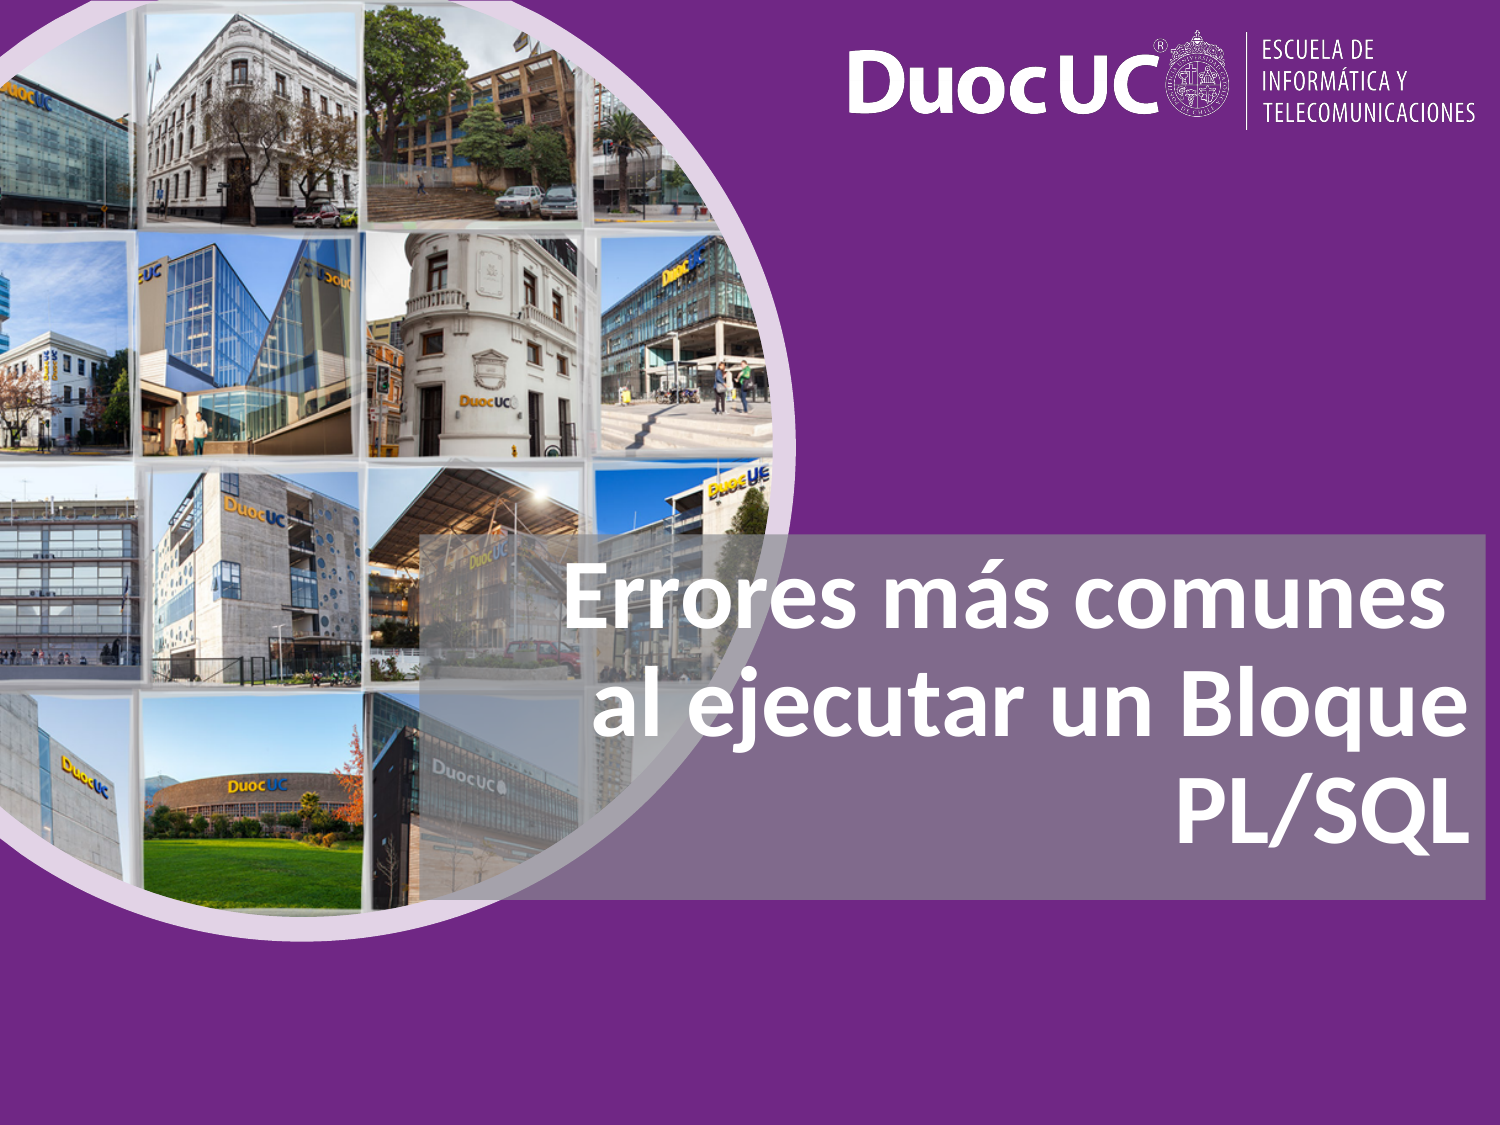

# Errores más comunes al ejecutar un Bloque PL/SQL